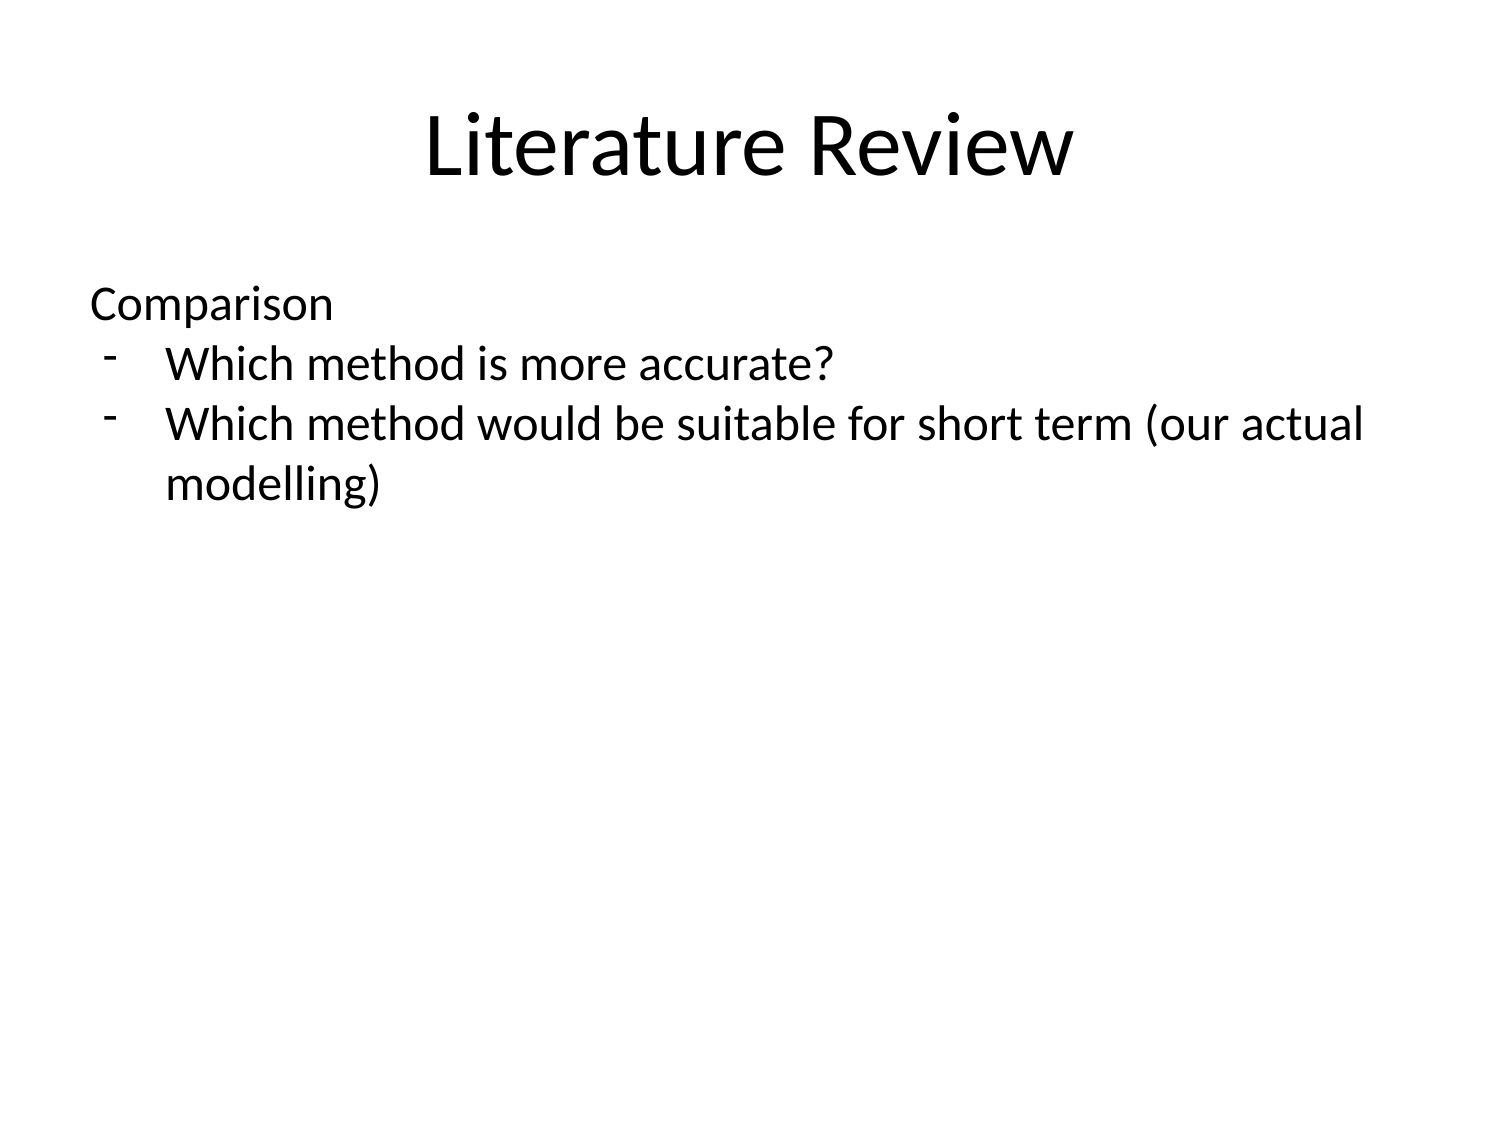

# Literature Review
Comparison
Which method is more accurate?
Which method would be suitable for short term (our actual modelling)